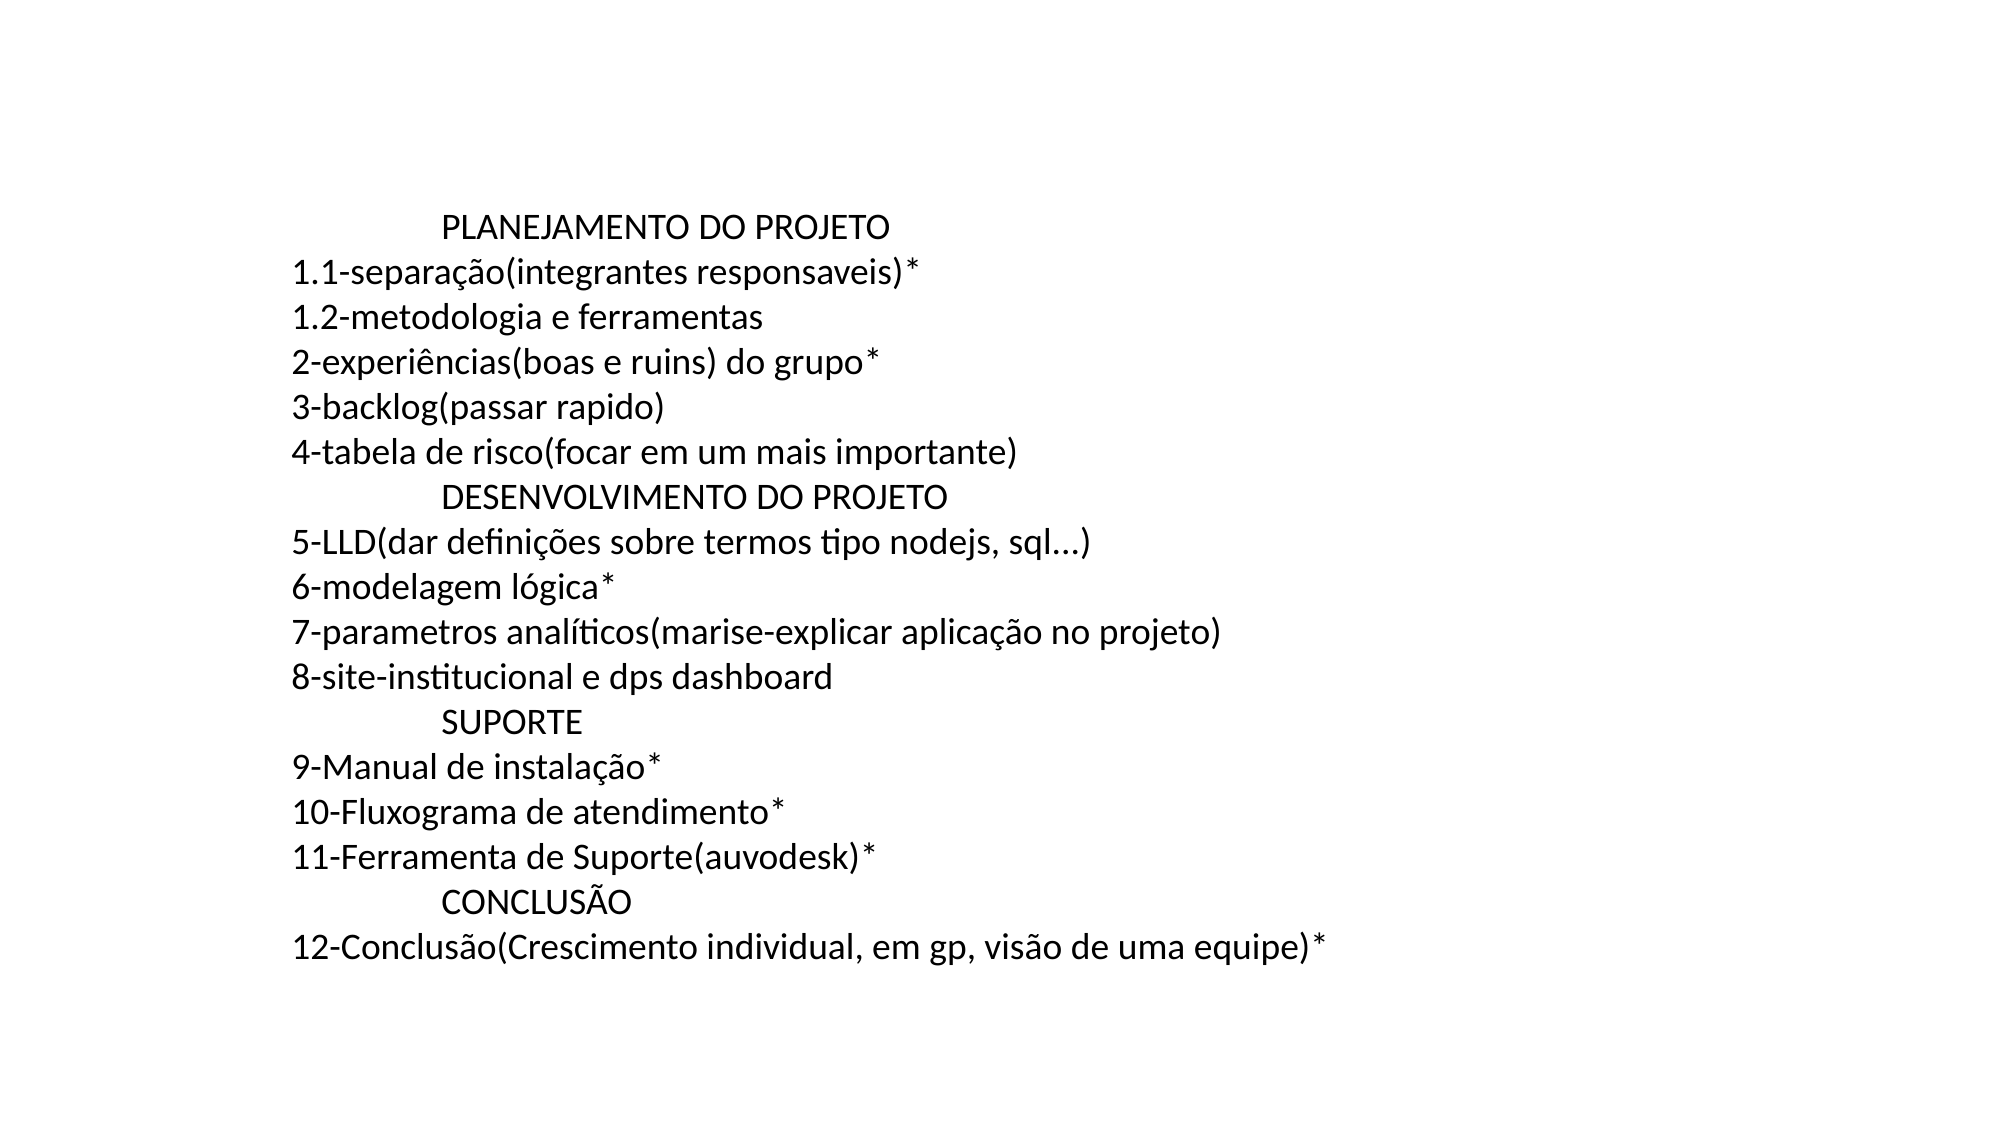

PLANEJAMENTO DO PROJETO
1.1-separação(integrantes responsaveis)*
1.2-metodologia e ferramentas
2-experiências(boas e ruins) do grupo*
3-backlog(passar rapido)
4-tabela de risco(focar em um mais importante)
	DESENVOLVIMENTO DO PROJETO
5-LLD(dar definições sobre termos tipo nodejs, sql...)
6-modelagem lógica*
7-parametros analíticos(marise-explicar aplicação no projeto)
8-site-institucional e dps dashboard
	SUPORTE
9-Manual de instalação*
10-Fluxograma de atendimento*
11-Ferramenta de Suporte(auvodesk)*
	CONCLUSÃO
12-Conclusão(Crescimento individual, em gp, visão de uma equipe)*